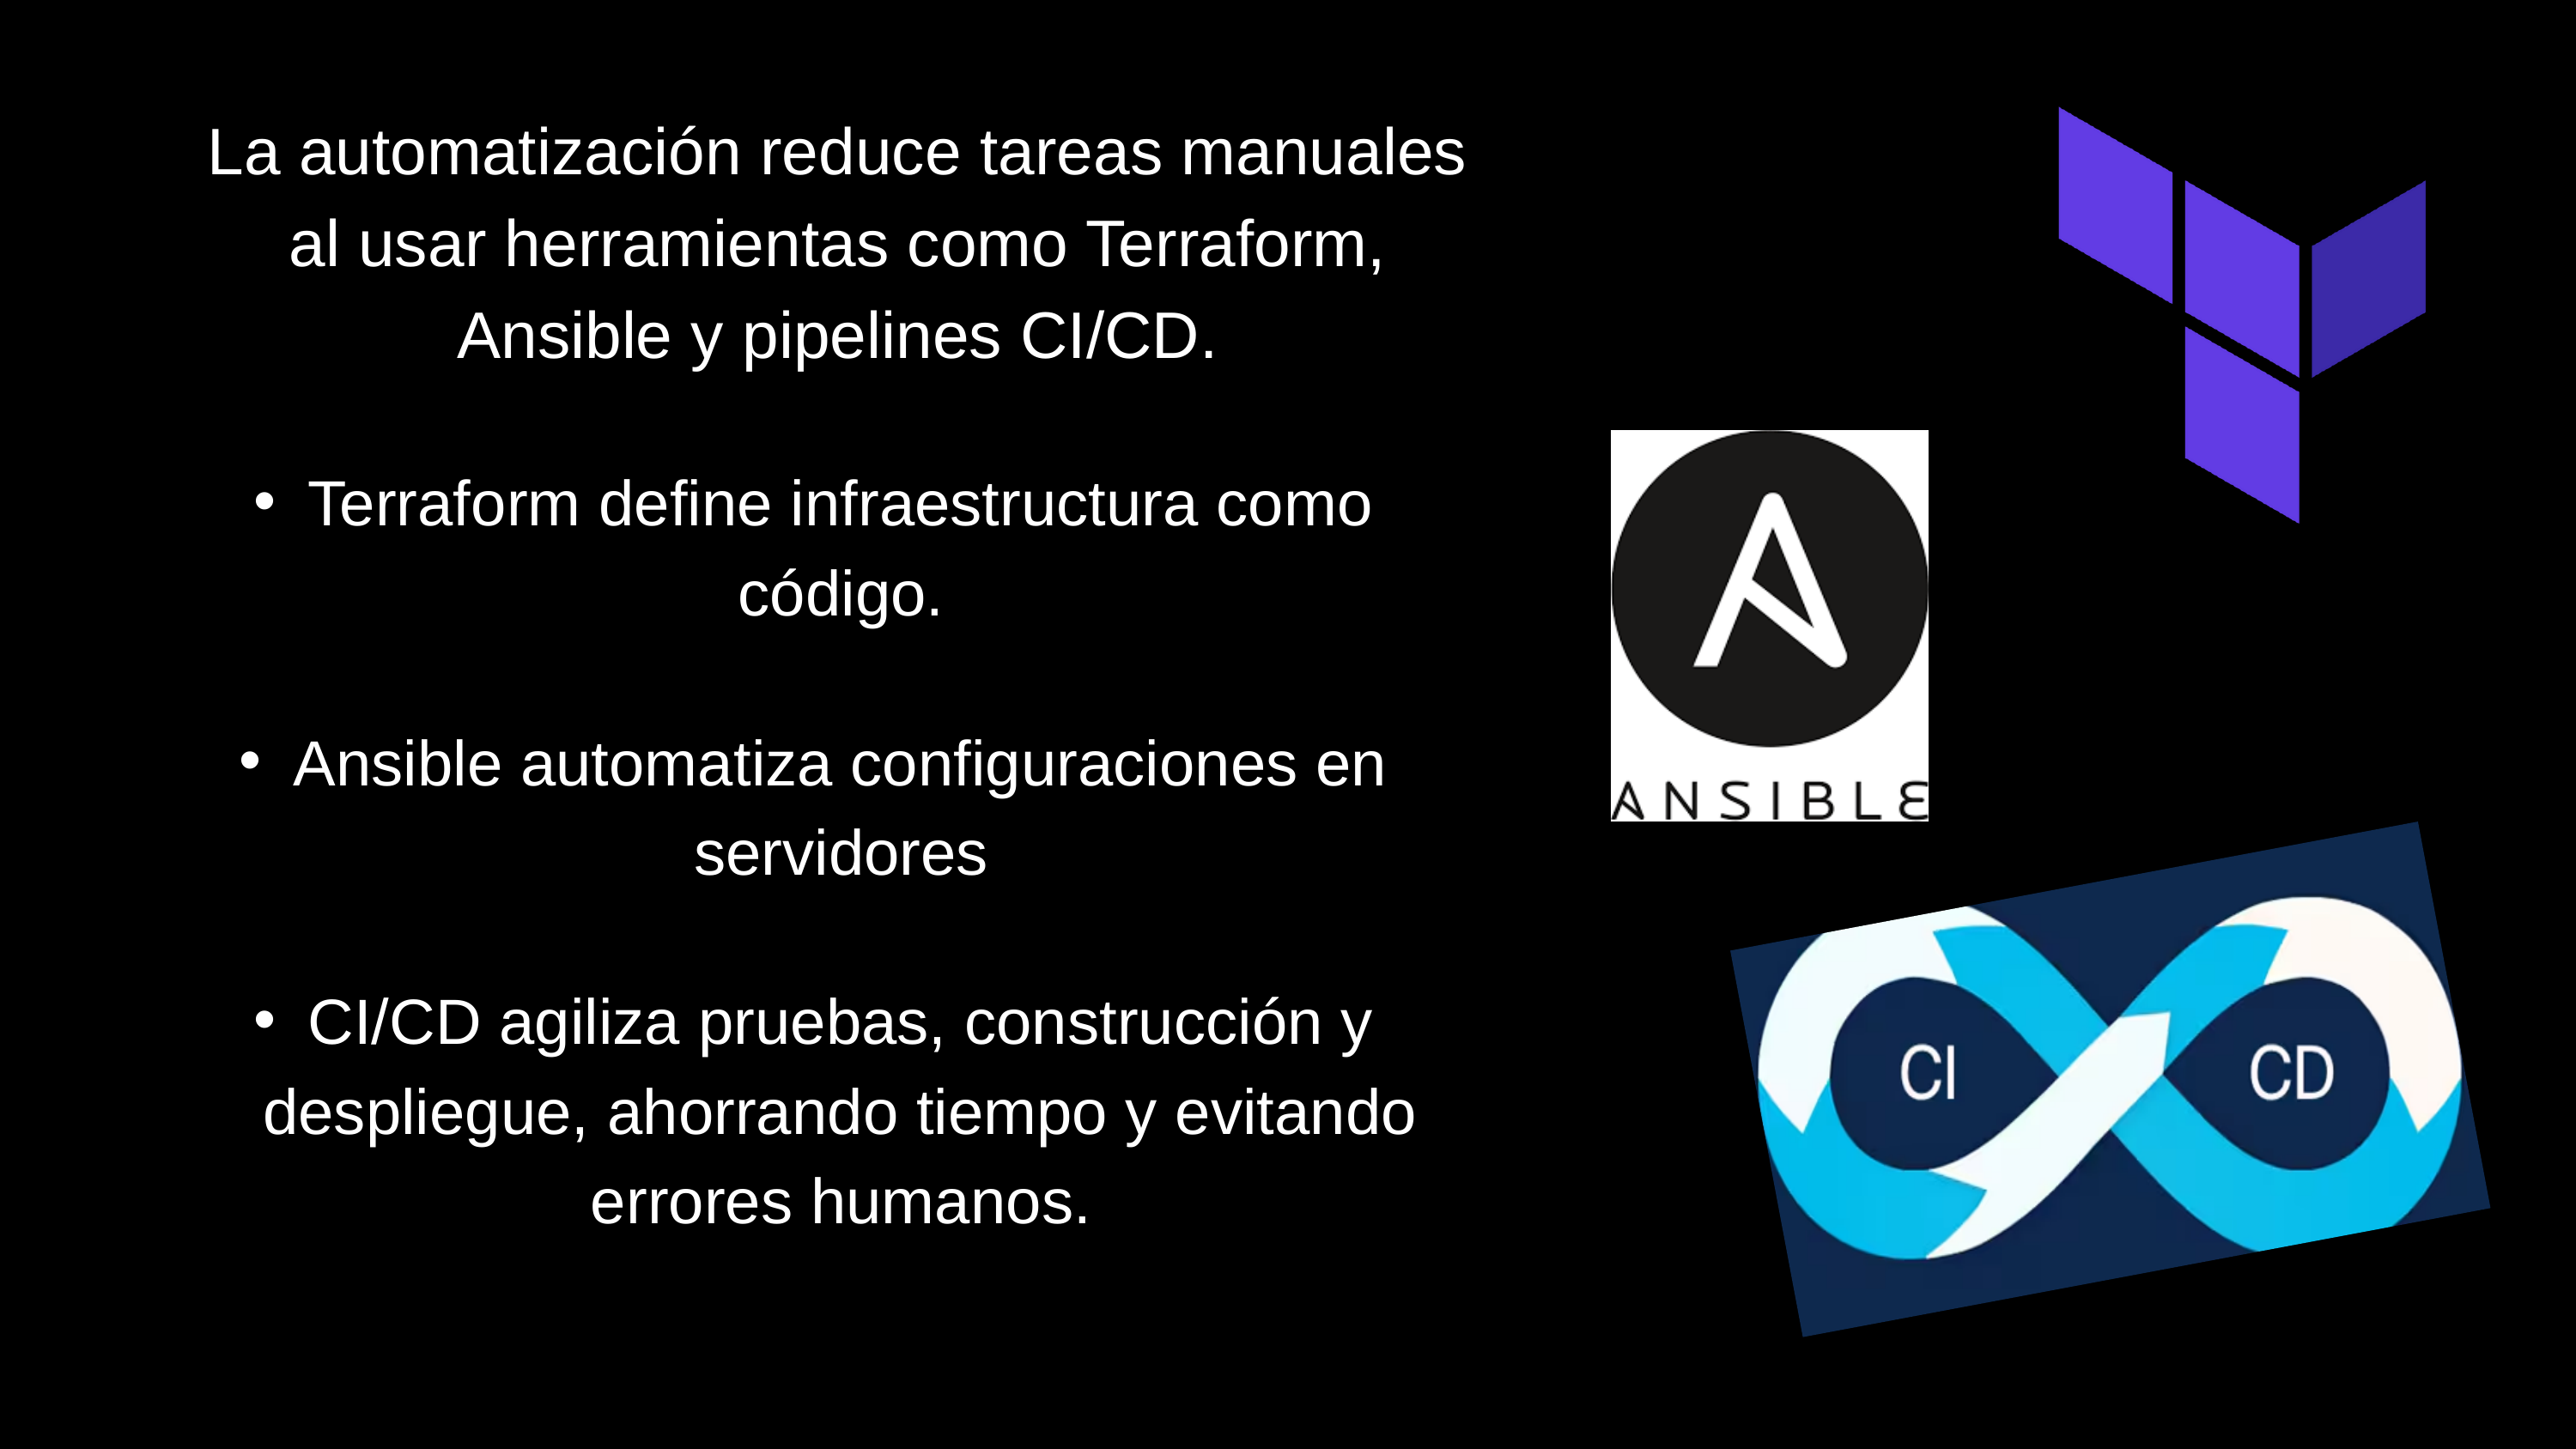

La automatización reduce tareas manuales al usar herramientas como Terraform, Ansible y pipelines CI/CD.

Terraform define infraestructura como código.
Ansible automatiza configuraciones en servidores

CI/CD agiliza pruebas, construcción y despliegue, ahorrando tiempo y evitando errores humanos.